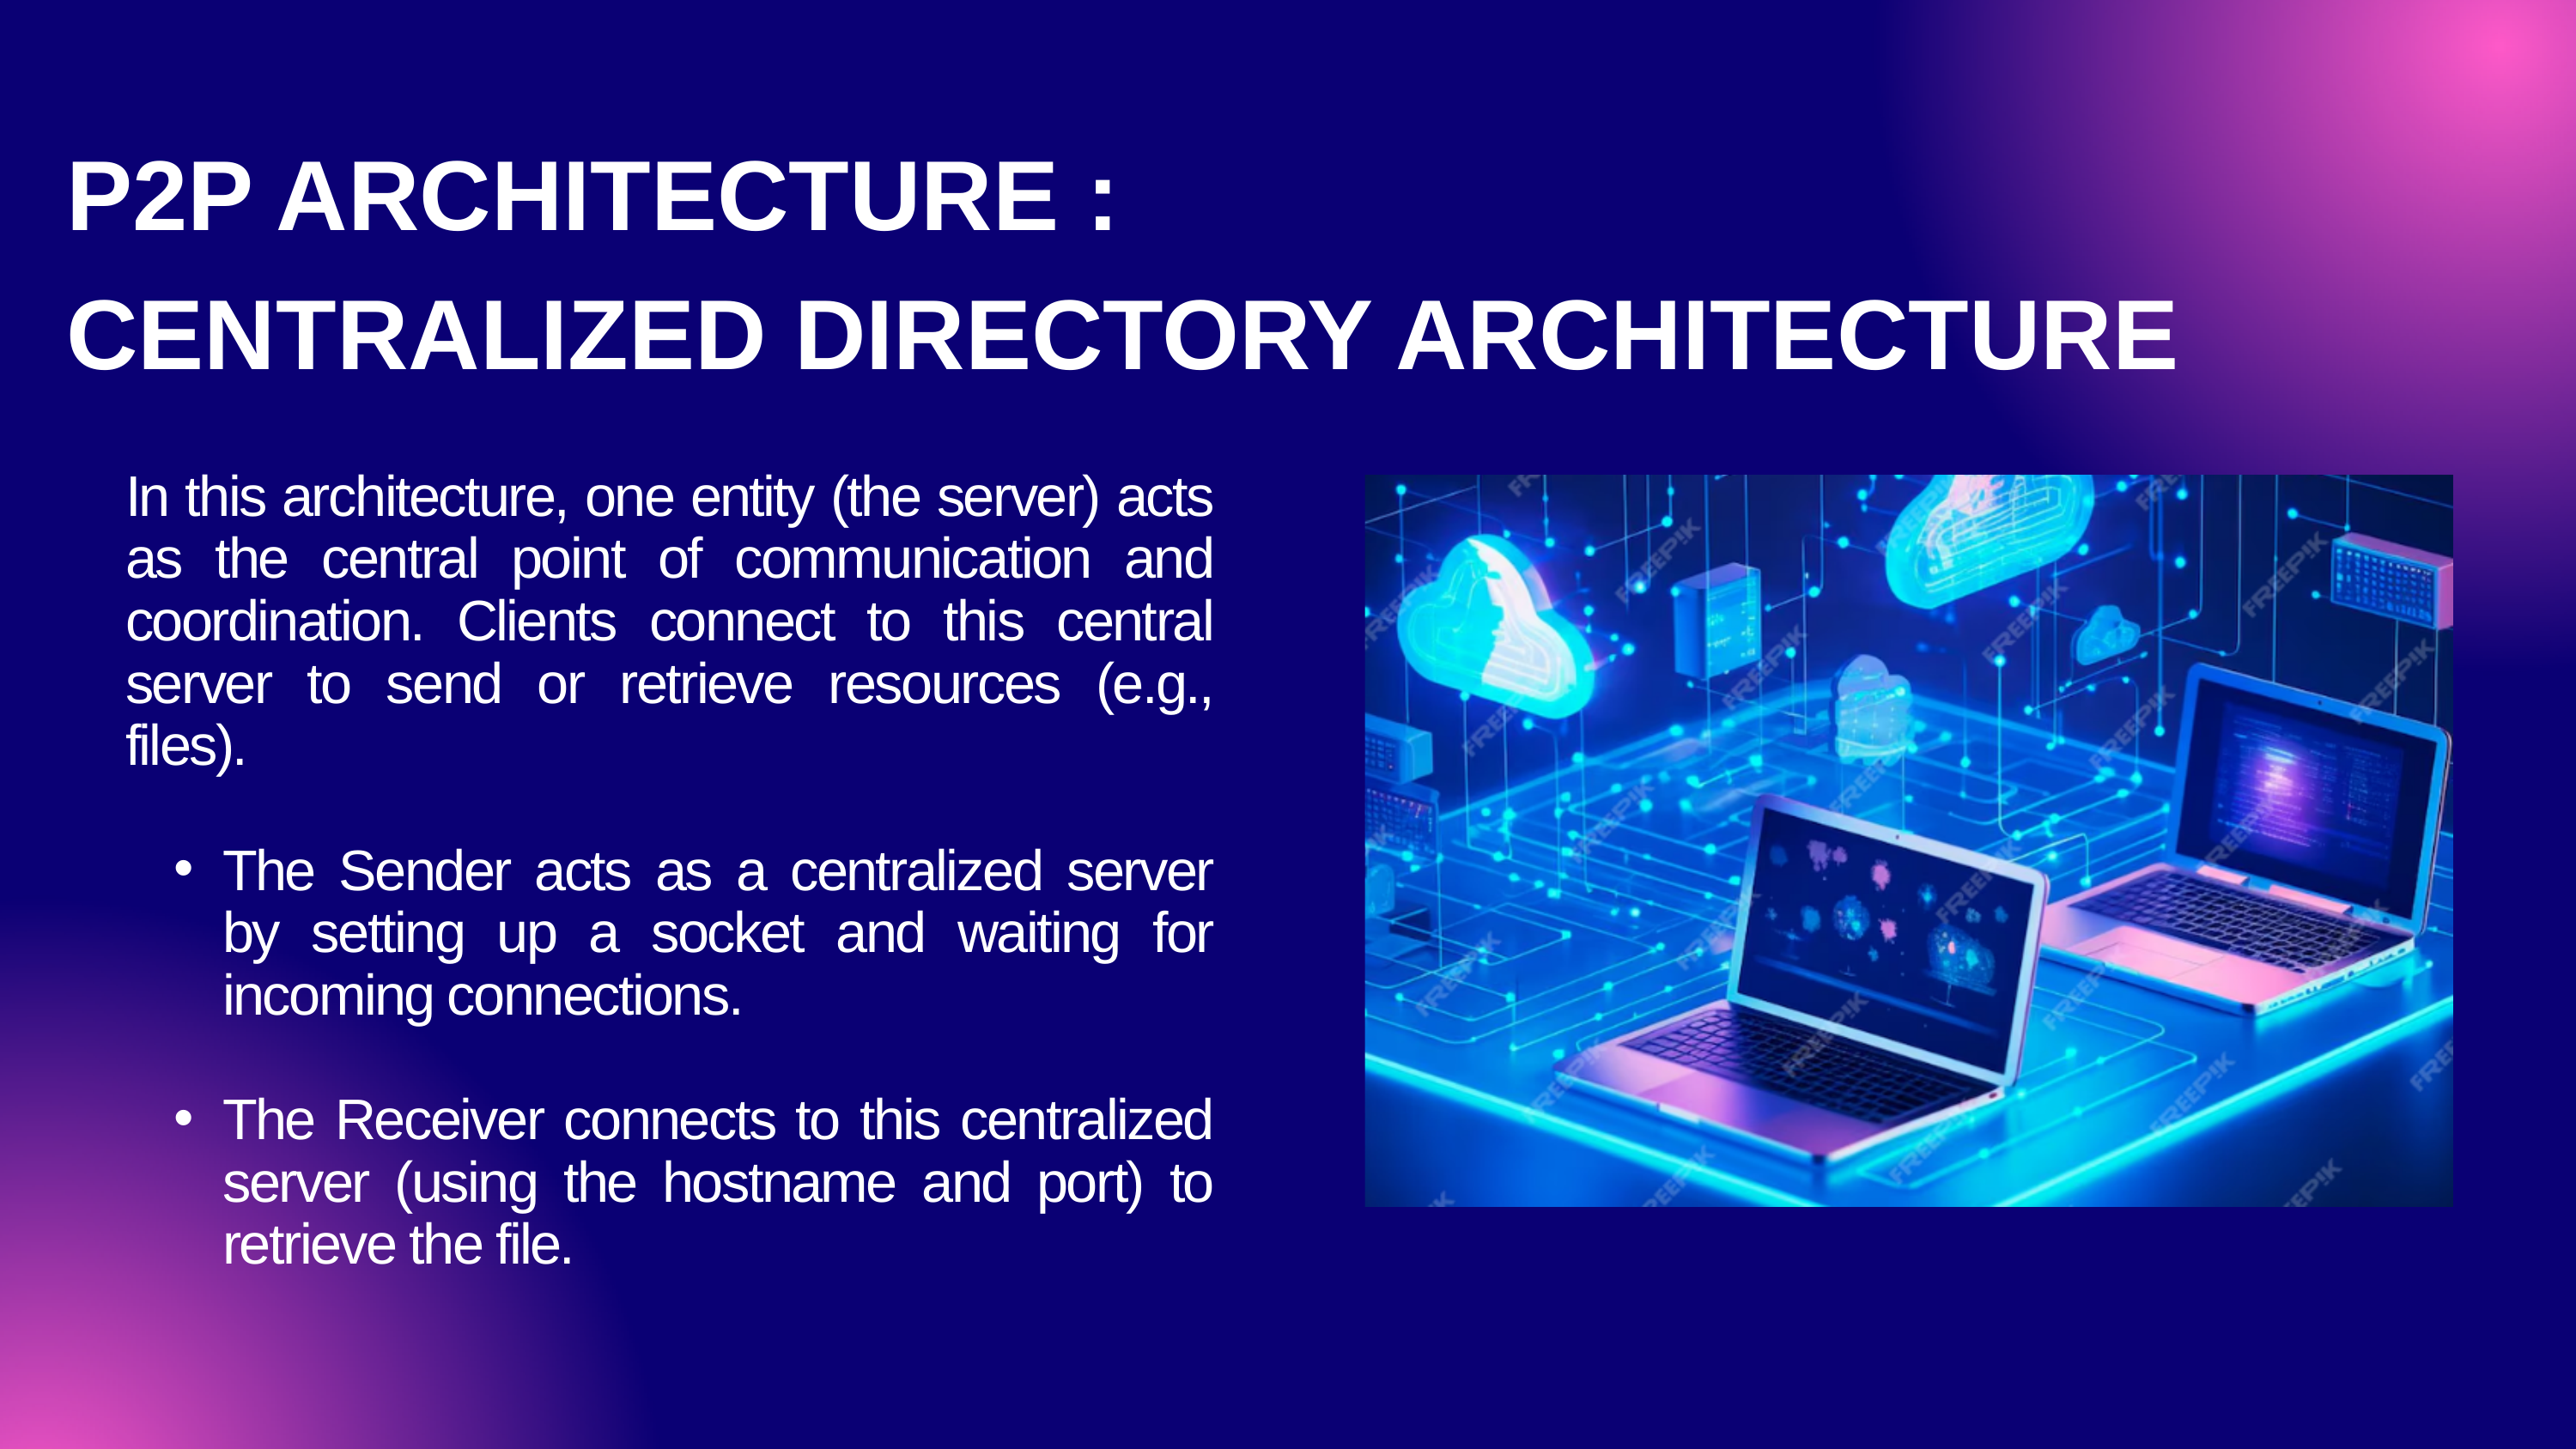

P2P ARCHITECTURE :
CENTRALIZED DIRECTORY ARCHITECTURE

In this architecture, one entity (the server) acts as the central point of communication and coordination. Clients connect to this central server to send or retrieve resources (e.g., files).

The Sender acts as a centralized server by setting up a socket and waiting for incoming connections.

The Receiver connects to this centralized server (using the hostname and port) to retrieve the file.